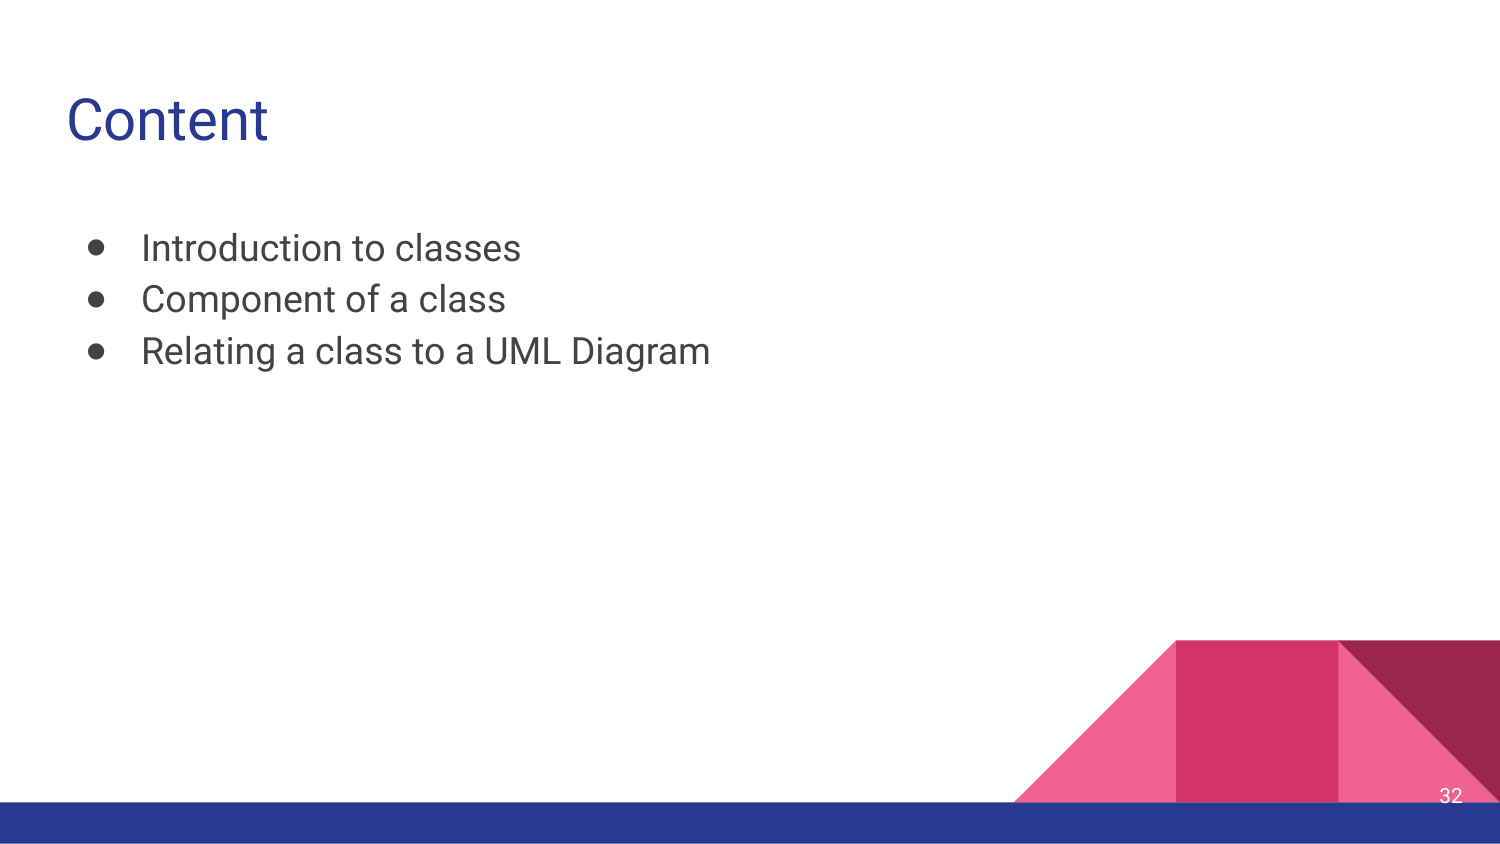

# Content
Introduction to classes
Component of a class
Relating a class to a UML Diagram
32